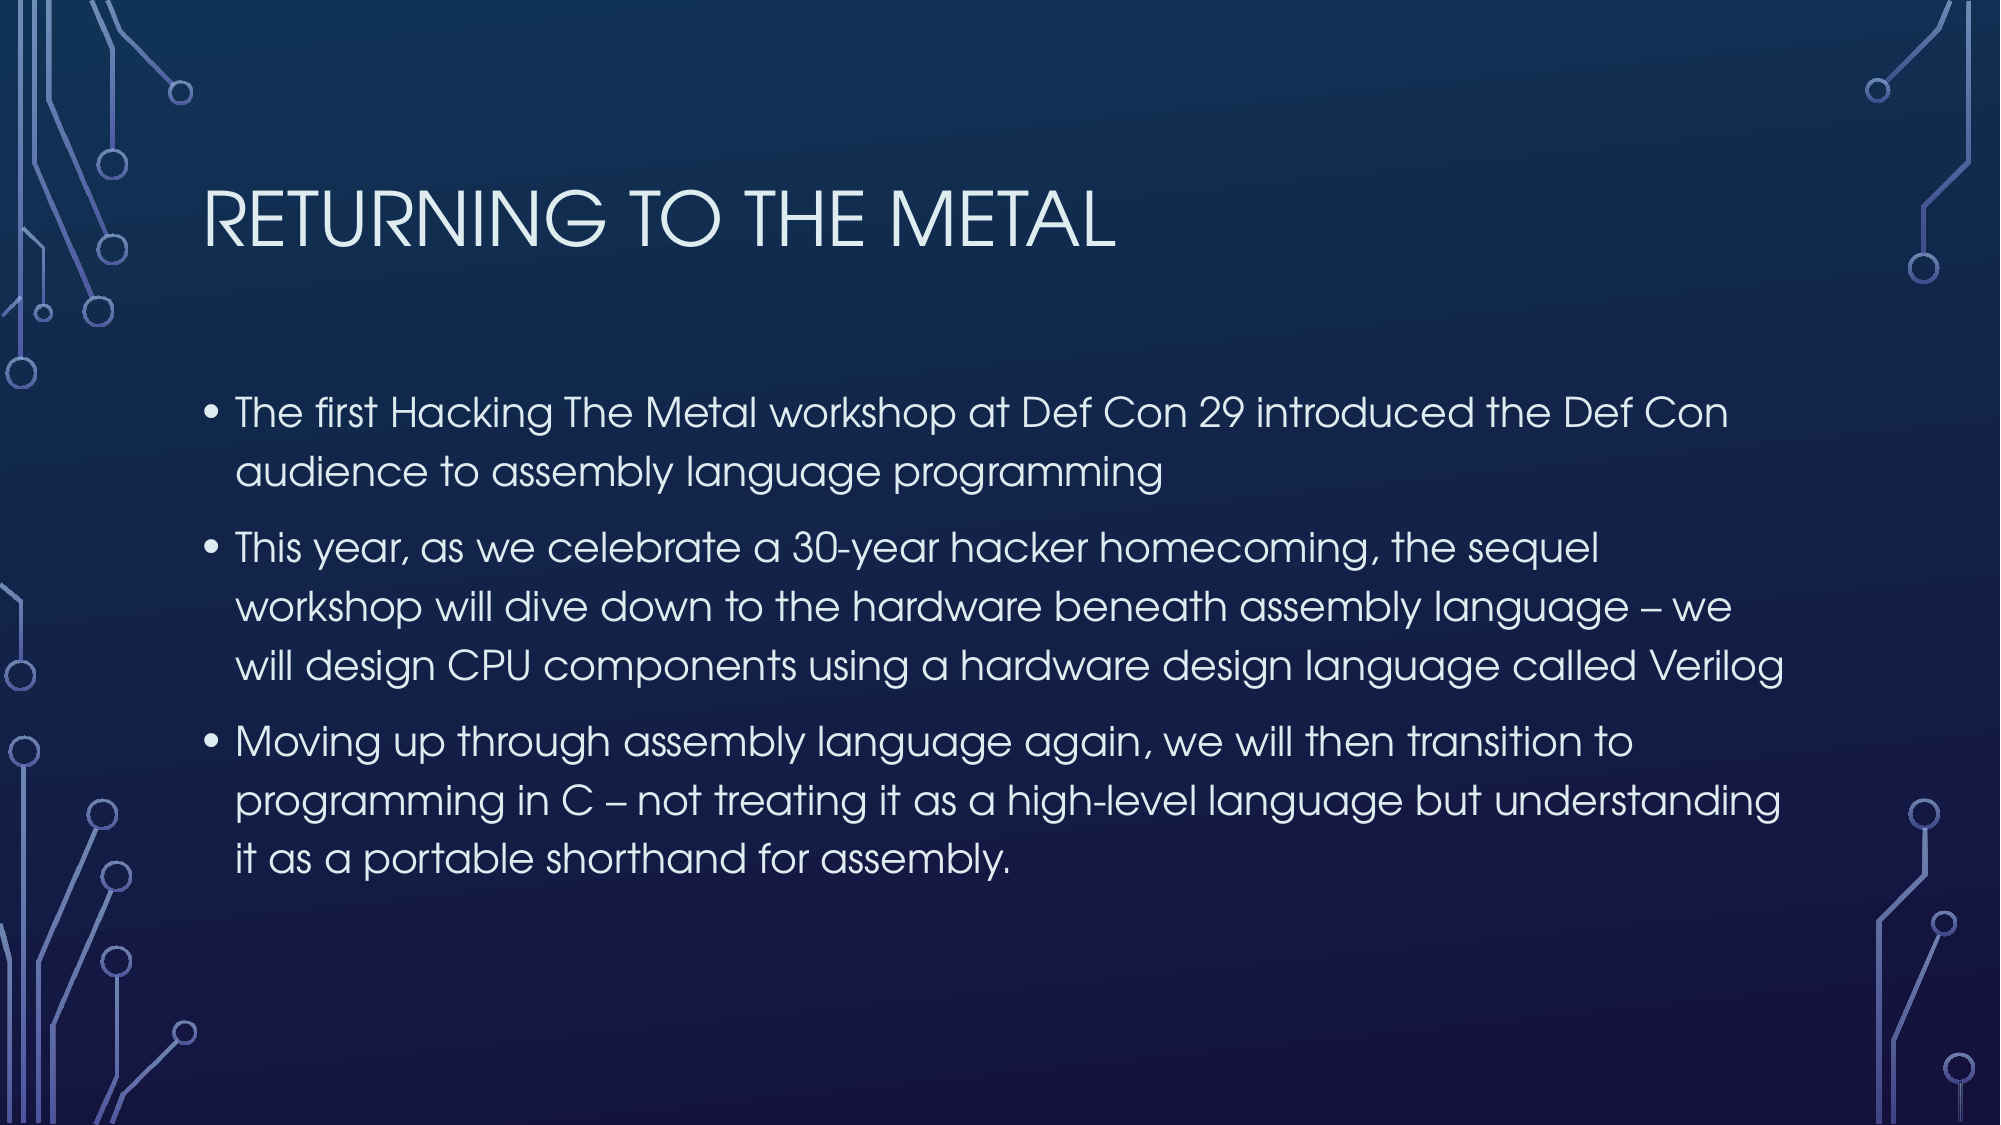

# Returning to the metal
The first Hacking The Metal workshop at Def Con 29 introduced the Def Con audience to assembly language programming
This year, as we celebrate a 30-year hacker homecoming, the sequel workshop will dive down to the hardware beneath assembly language – we will design CPU components using a hardware design language called Verilog
Moving up through assembly language again, we will then transition to programming in C – not treating it as a high-level language but understanding it as a portable shorthand for assembly.